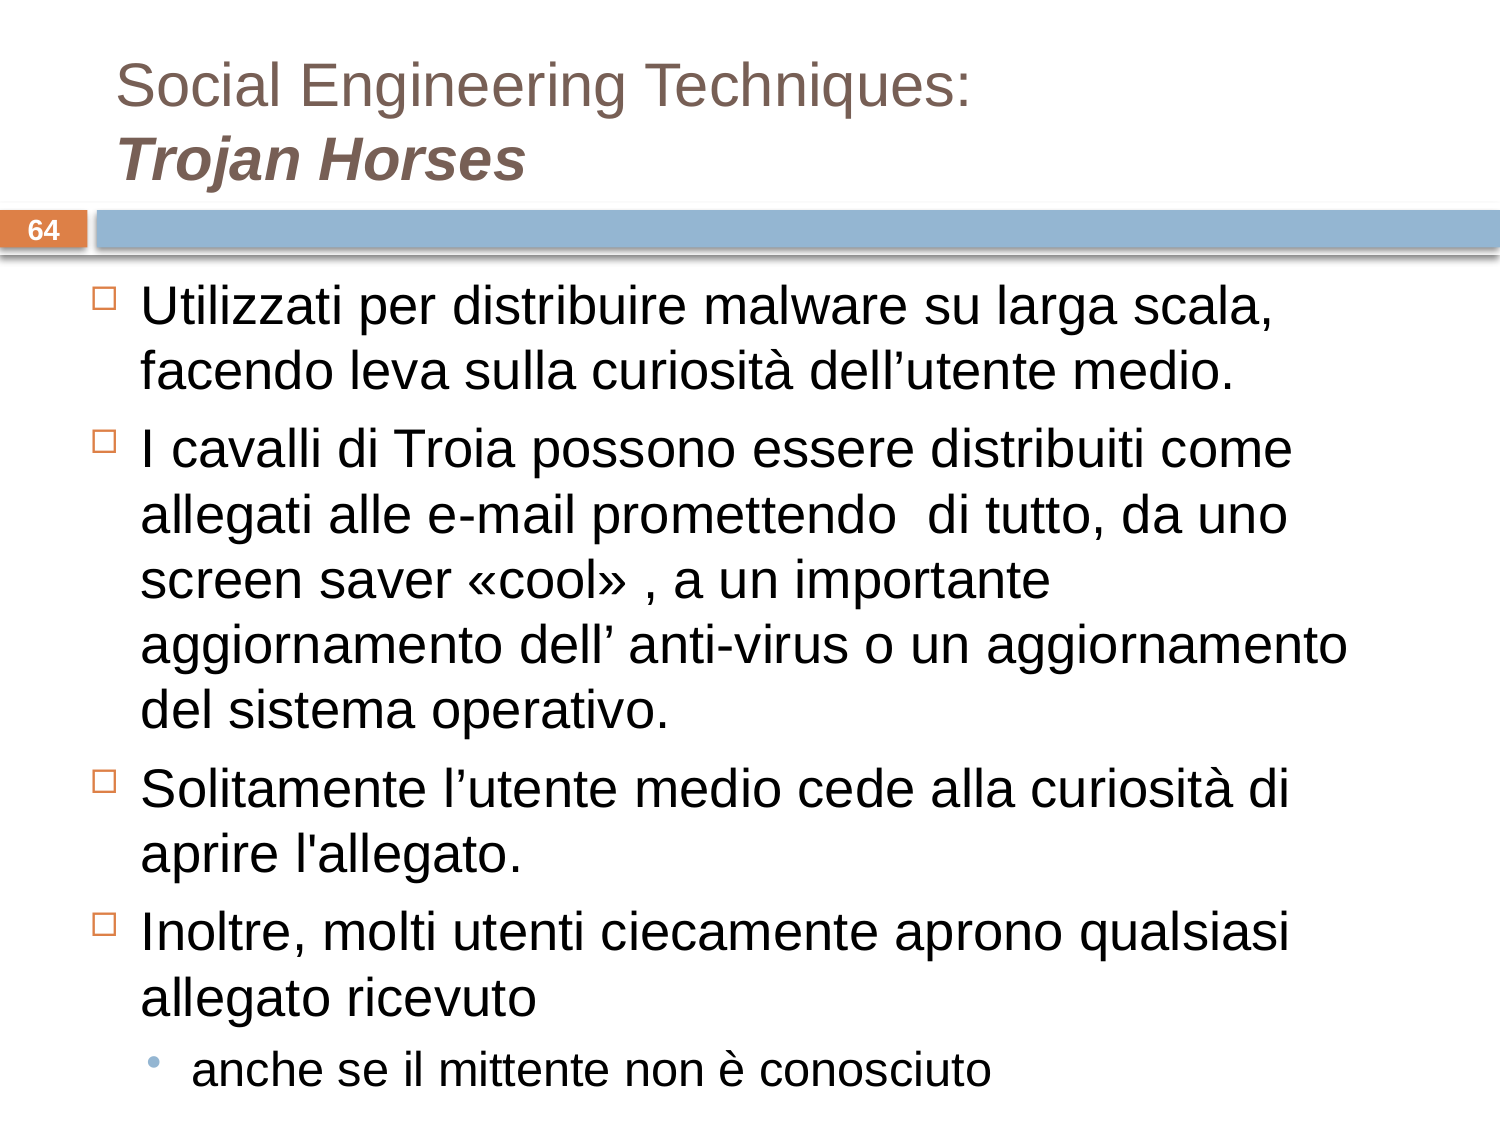

# Social Engineering Techniques: Trojan Horses
64
Utilizzati per distribuire malware su larga scala, facendo leva sulla curiosità dell’utente medio.
I cavalli di Troia possono essere distribuiti come allegati alle e-mail promettendo  di tutto, da uno screen saver «cool» , a un importante aggiornamento dell’ anti-virus o un aggiornamento del sistema operativo.
Solitamente l’utente medio cede alla curiosità di aprire l'allegato.
Inoltre, molti utenti ciecamente aprono qualsiasi allegato ricevuto
anche se il mittente non è conosciuto